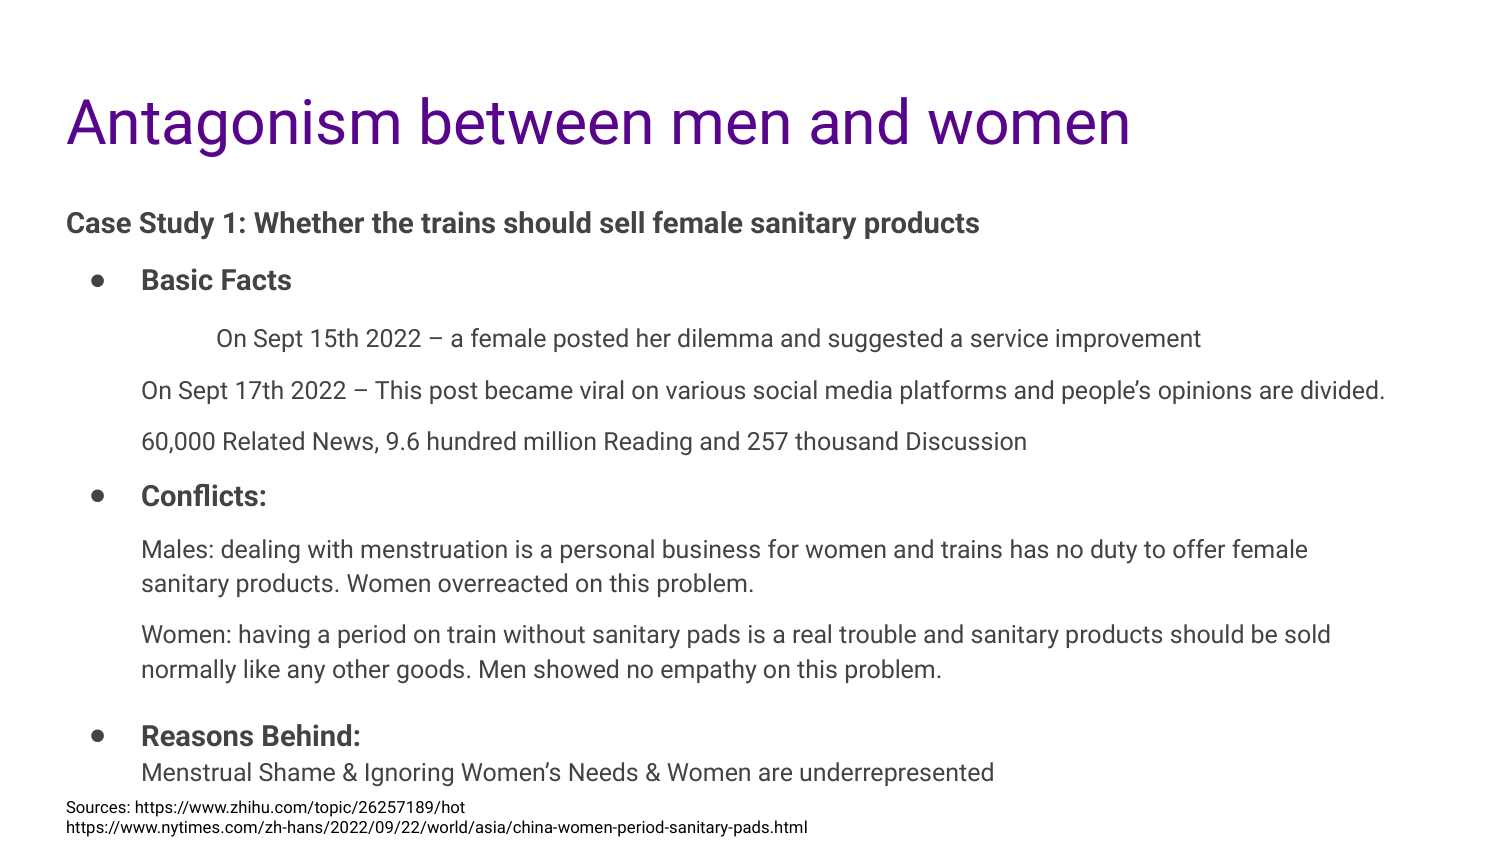

# Antagonism between men and women
Case Study 1: Whether the trains should sell female sanitary products
Basic Facts
	On Sept 15th 2022 – a female posted her dilemma and suggested a service improvement
On Sept 17th 2022 – This post became viral on various social media platforms and people’s opinions are divided.
60,000 Related News, 9.6 hundred million Reading and 257 thousand Discussion
Conflicts:
Males: dealing with menstruation is a personal business for women and trains has no duty to offer female sanitary products. Women overreacted on this problem.
Women: having a period on train without sanitary pads is a real trouble and sanitary products should be sold normally like any other goods. Men showed no empathy on this problem.
Reasons Behind:
Menstrual Shame & Ignoring Women’s Needs & Women are underrepresented

Sources: https://www.zhihu.com/topic/26257189/hot
https://www.nytimes.com/zh-hans/2022/09/22/world/asia/china-women-period-sanitary-pads.html